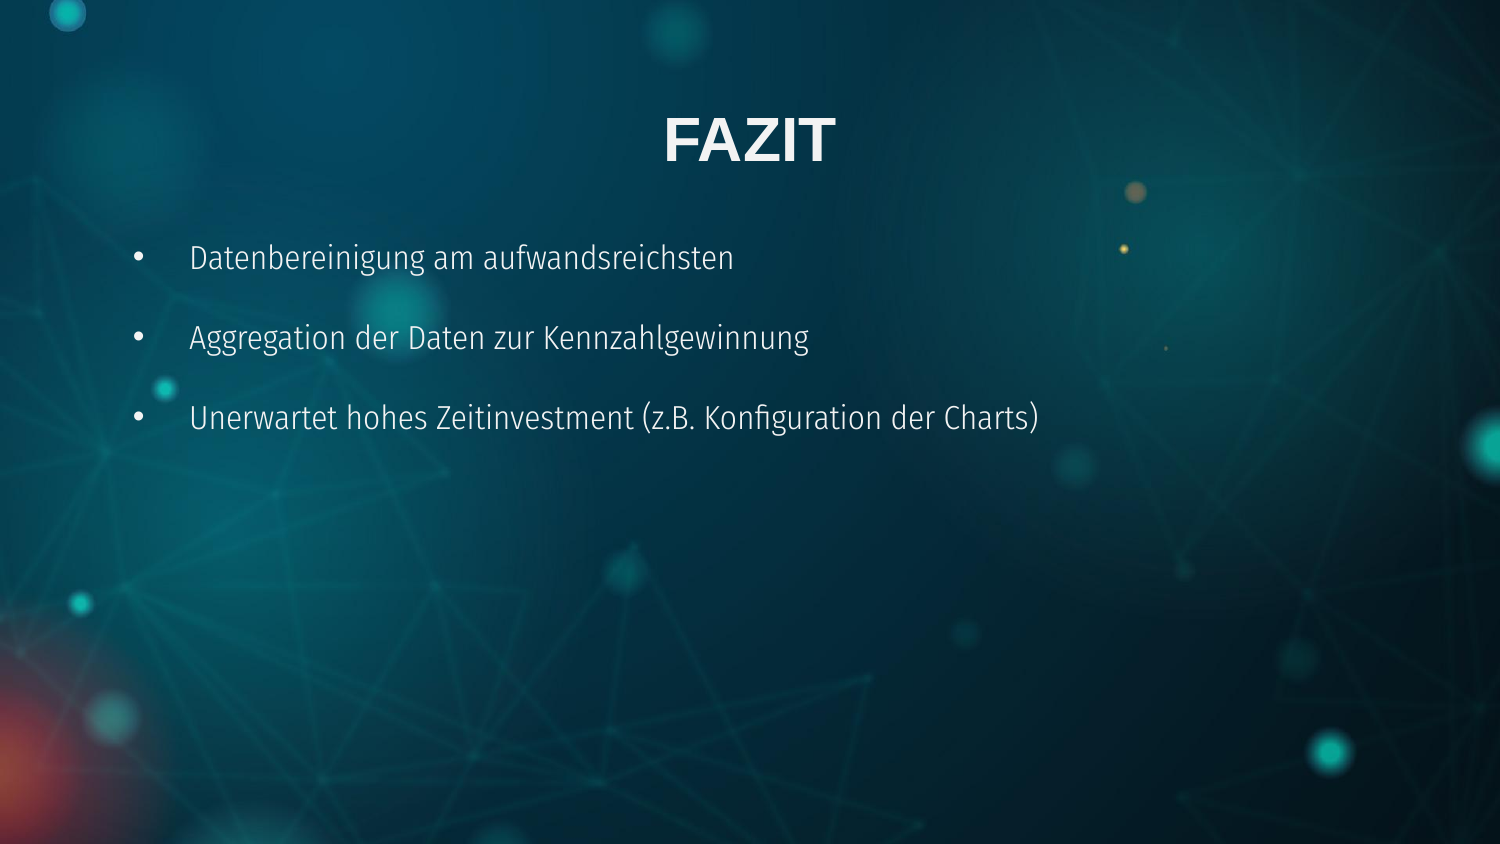

# FAZIT
Datenbereinigung am aufwandsreichsten
Aggregation der Daten zur Kennzahlgewinnung
Unerwartet hohes Zeitinvestment (z.B. Konfiguration der Charts)